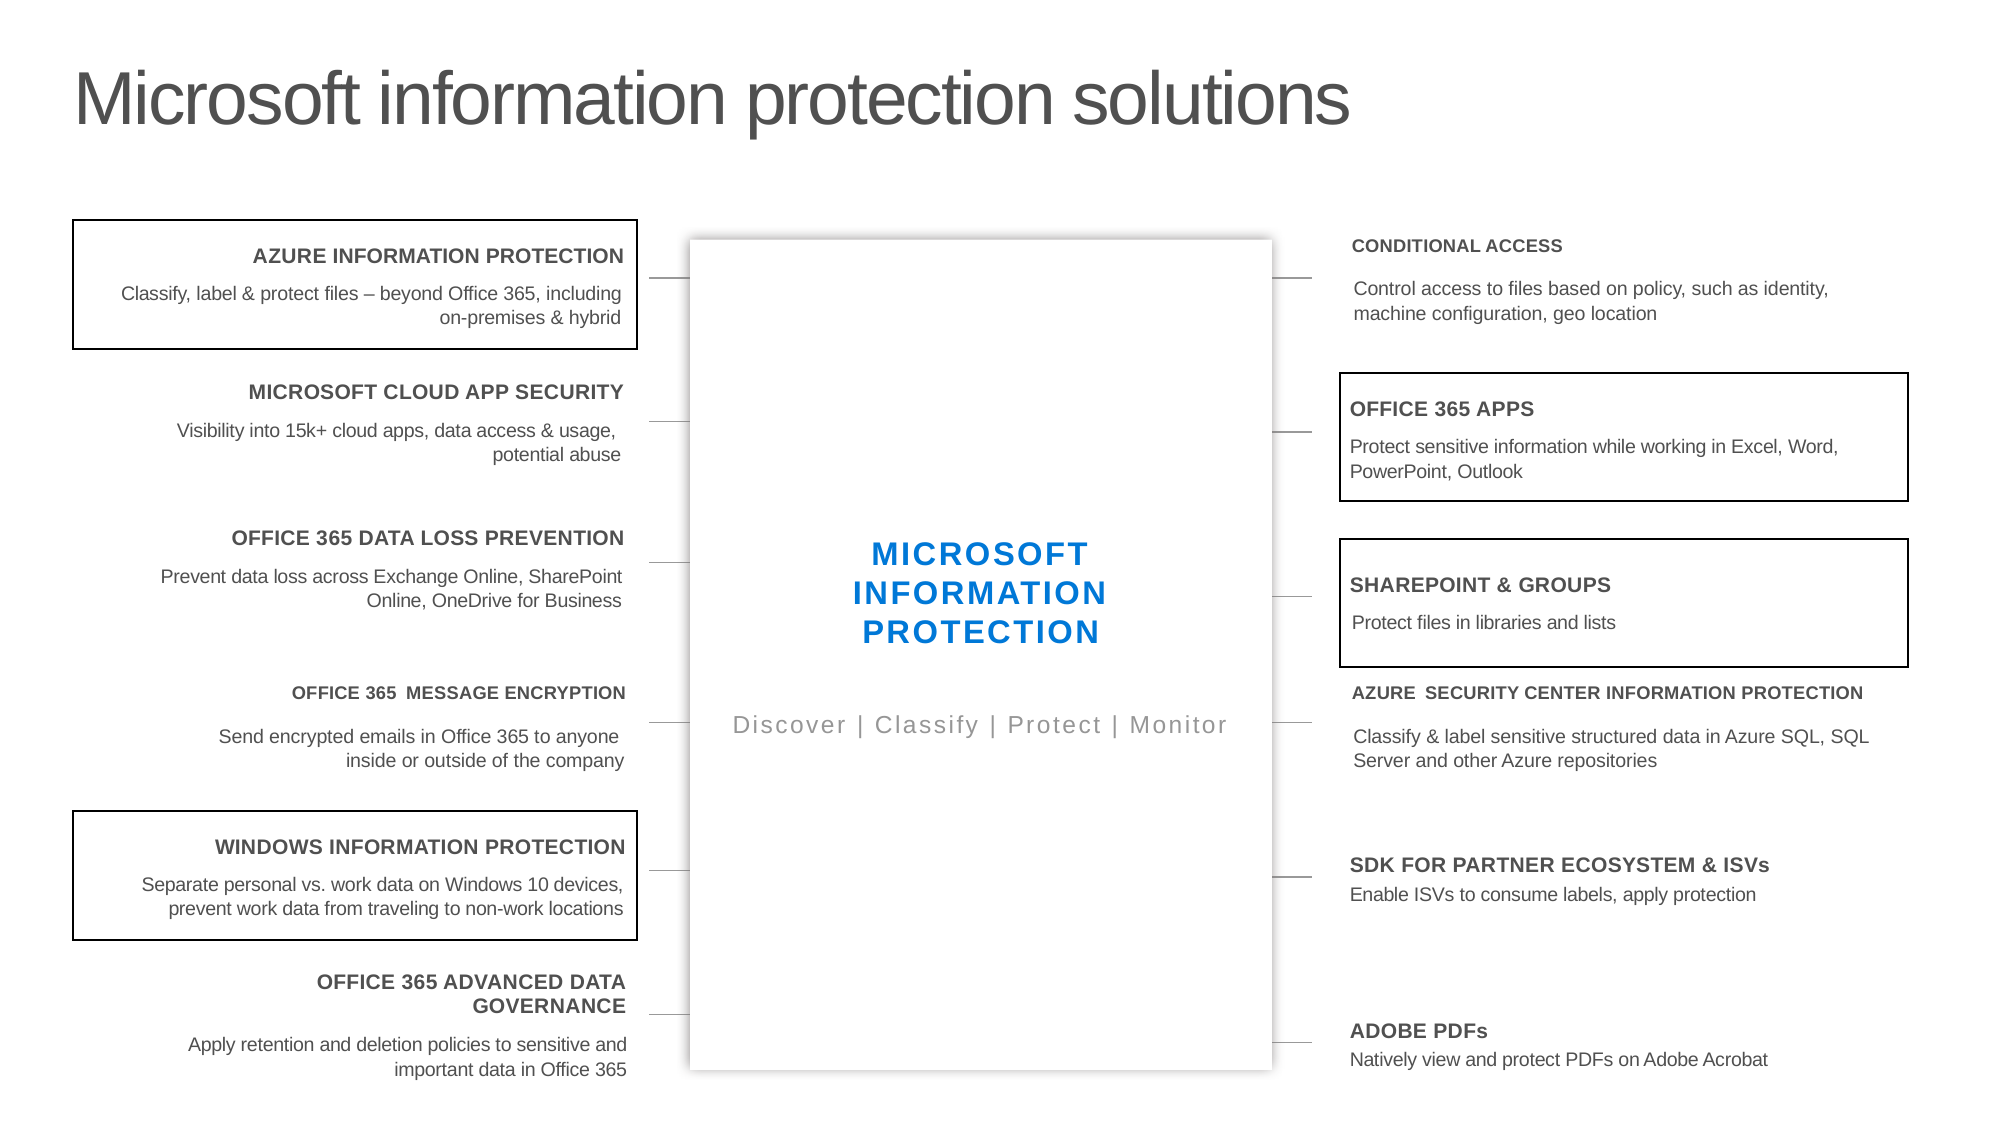

Microsoft information protection solutions

CONDITIONAL ACCESS
Control access to files based on policy, such as identity, machine configuration, geo location
AZURE INFORMATION PROTECTION
Classify, label & protect files – beyond Office 365, including on-premises & hybrid

MICROSOFT CLOUD APP SECURITY
Visibility into 15k+ cloud apps, data access & usage,
potential abuse
OFFICE 365 APPS
Protect sensitive information while working in Excel, Word, PowerPoint, Outlook
OFFICE 365 DATA LOSS PREVENTION
Prevent data loss across Exchange Online, SharePoint Online, OneDrive for Business
MICROSOFT INFORMATION PROTECTION

SHAREPOINT & GROUPS
Protect files in libraries and lists
AZURE SECURITY CENTER INFORMATION PROTECTION
Classify & label sensitive structured data in Azure SQL, SQL Server and other Azure repositories
OFFICE 365 MESSAGE ENCRYPTION
Send encrypted emails in Office 365 to anyone  inside or outside of the company
Discover | Classify | Protect | Monitor

WINDOWS INFORMATION PROTECTION
Separate personal vs. work data on Windows 10 devices, prevent work data from traveling to non-work locations
SDK FOR PARTNER ECOSYSTEM & ISVs
Enable ISVs to consume labels, apply protection
OFFICE 365 ADVANCED DATA GOVERNANCE
Apply retention and deletion policies to sensitive and important data in Office 365
ADOBE PDFs
Natively view and protect PDFs on Adobe Acrobat